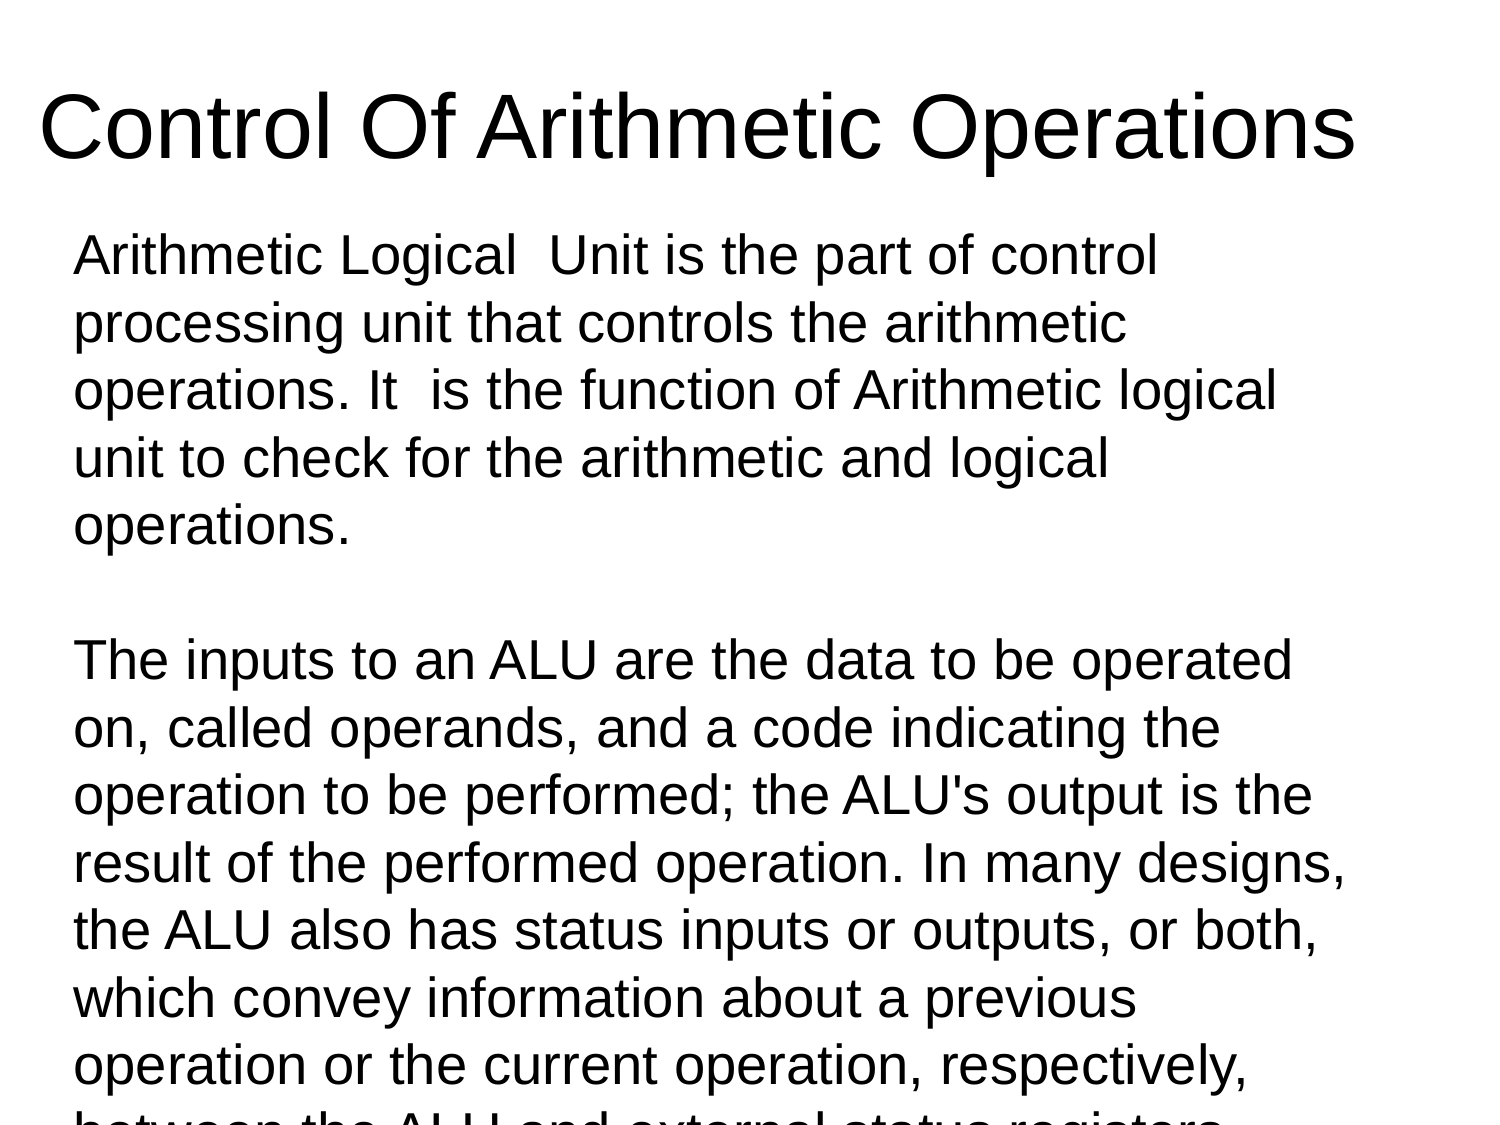

Control Of Arithmetic Operations

Arithmetic Logical  Unit is the part of control processing unit that controls the arithmetic operations. It  is the function of Arithmetic logical unit to check for the arithmetic and logical operations.

The inputs to an ALU are the data to be operated on, called operands, and a code indicating the operation to be performed; the ALU's output is the result of the performed operation. In many designs, the ALU also has status inputs or outputs, or both, which convey information about a previous operation or the current operation, respectively, between the ALU and external status registers.